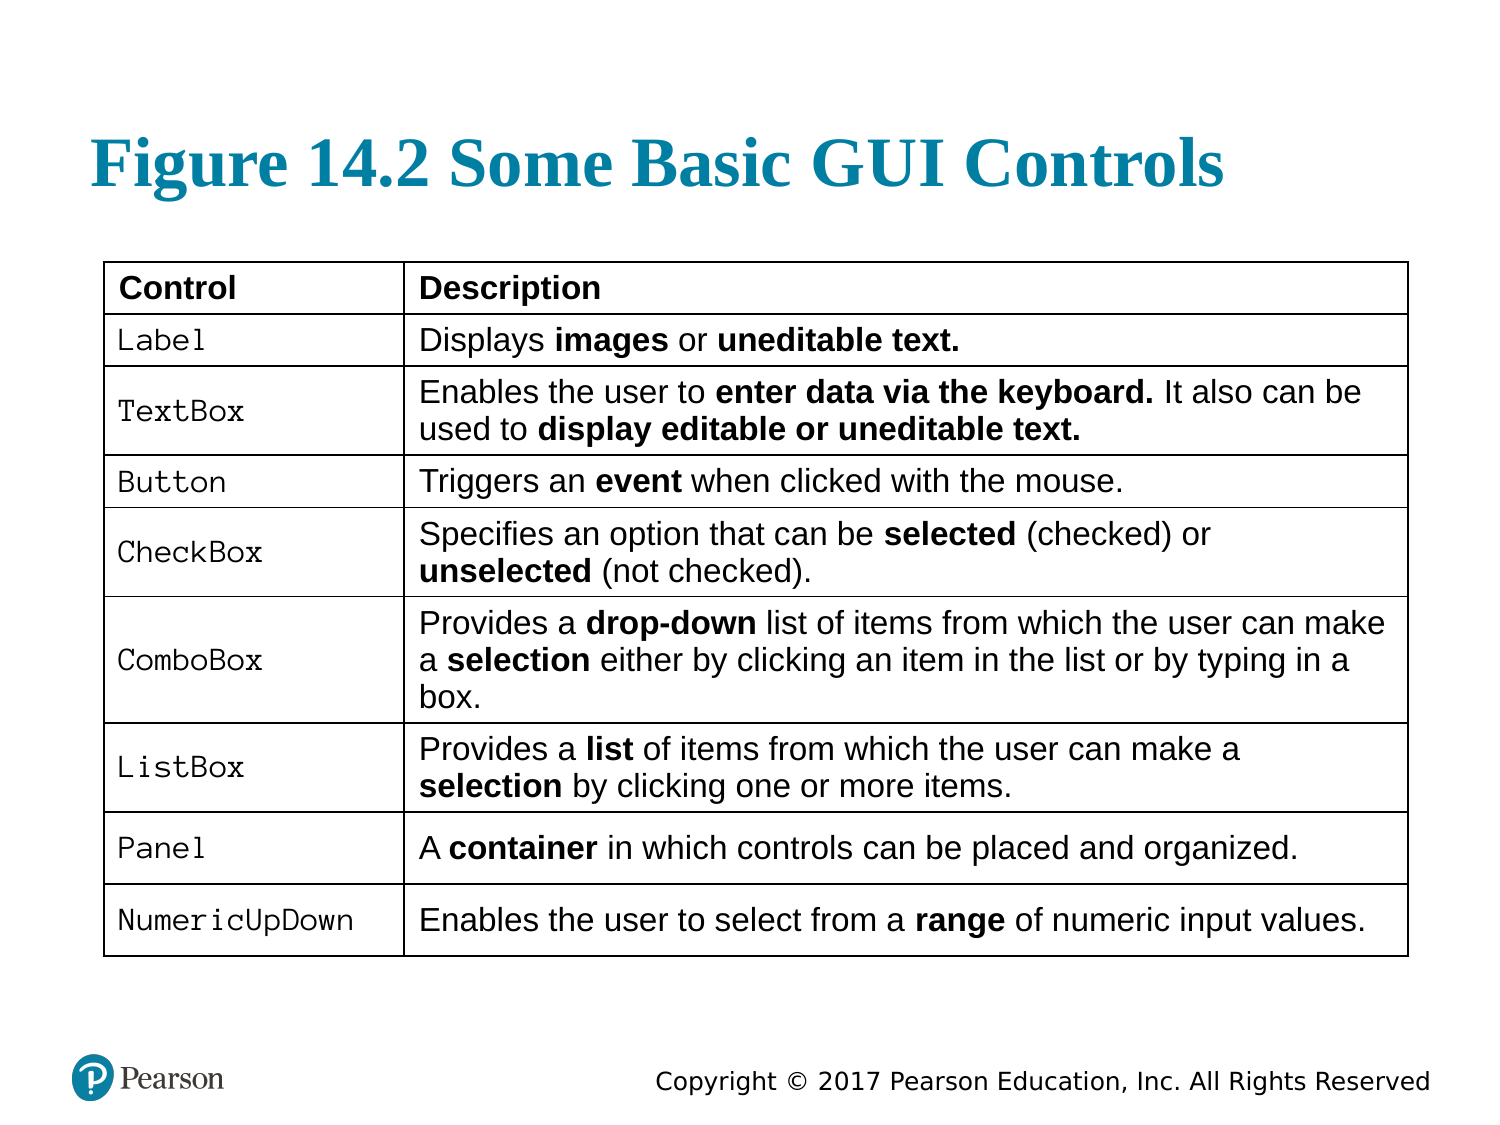

# Figure 14.2 Some Basic G U I Controls
| Control | Description |
| --- | --- |
| Label | Displays images or uneditable text. |
| TextBox | Enables the user to enter data via the keyboard. It also can be used to display editable or uneditable text. |
| Button | Triggers an event when clicked with the mouse. |
| CheckBox | Specifies an option that can be selected (checked) or unselected (not checked). |
| ComboBox | Provides a drop-down list of items from which the user can make a selection either by clicking an item in the list or by typing in a box. |
| ListBox | Provides a list of items from which the user can make a selection by clicking one or more items. |
| Panel | A container in which controls can be placed and organized. |
| NumericUpDown | Enables the user to select from a range of numeric input values. |